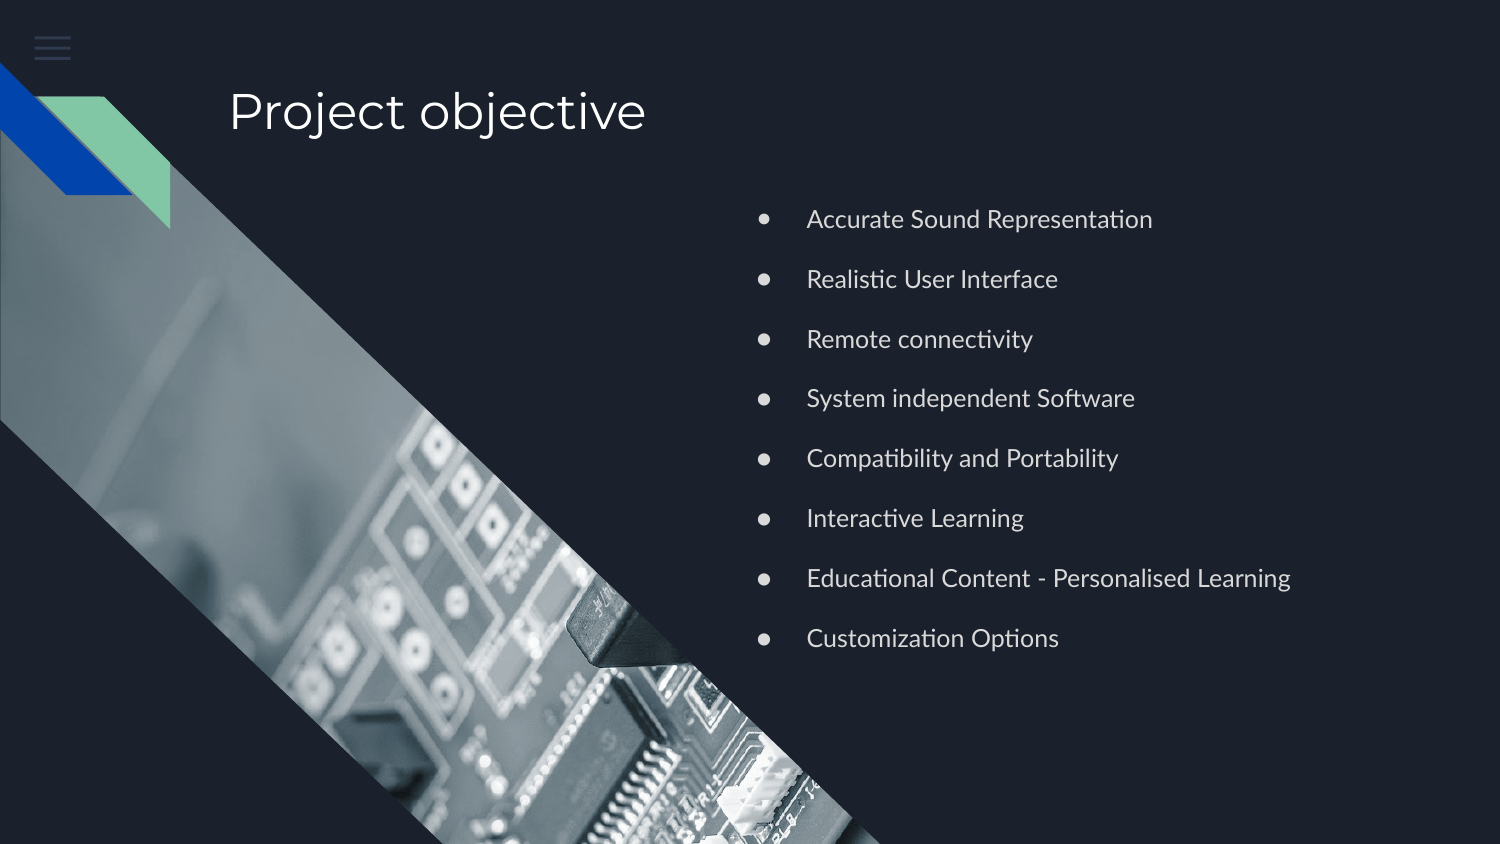

# Project objective
Accurate Sound Representation
Realistic User Interface
Remote connectivity
System independent Software
Compatibility and Portability
Interactive Learning
Educational Content - Personalised Learning
Customization Options